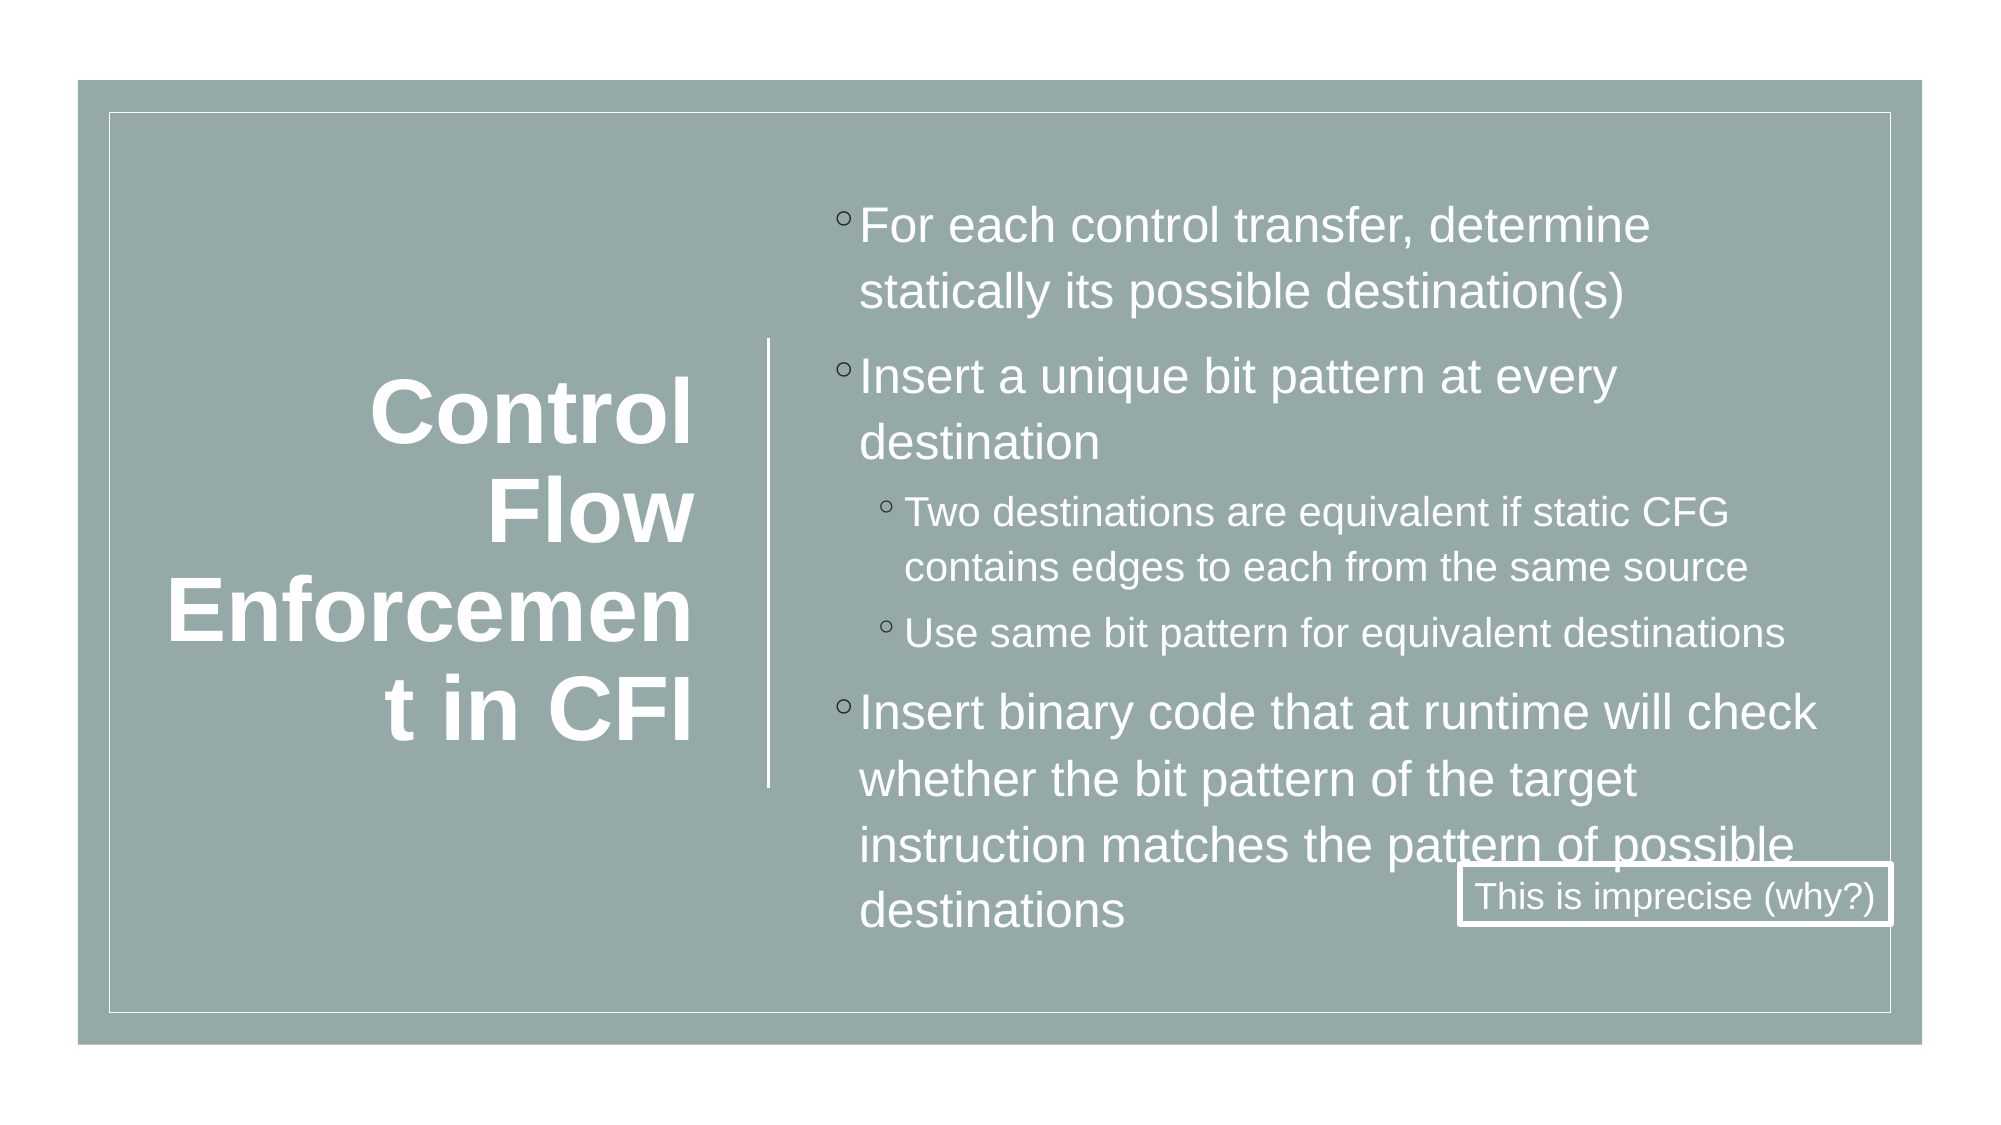

# Control Flow Enforcement in CFI
For each control transfer, determine statically its possible destination(s)
Insert a unique bit pattern at every destination
Two destinations are equivalent if static CFG contains edges to each from the same source
Use same bit pattern for equivalent destinations
Insert binary code that at runtime will check whether the bit pattern of the target instruction matches the pattern of possible destinations
This is imprecise (why?)